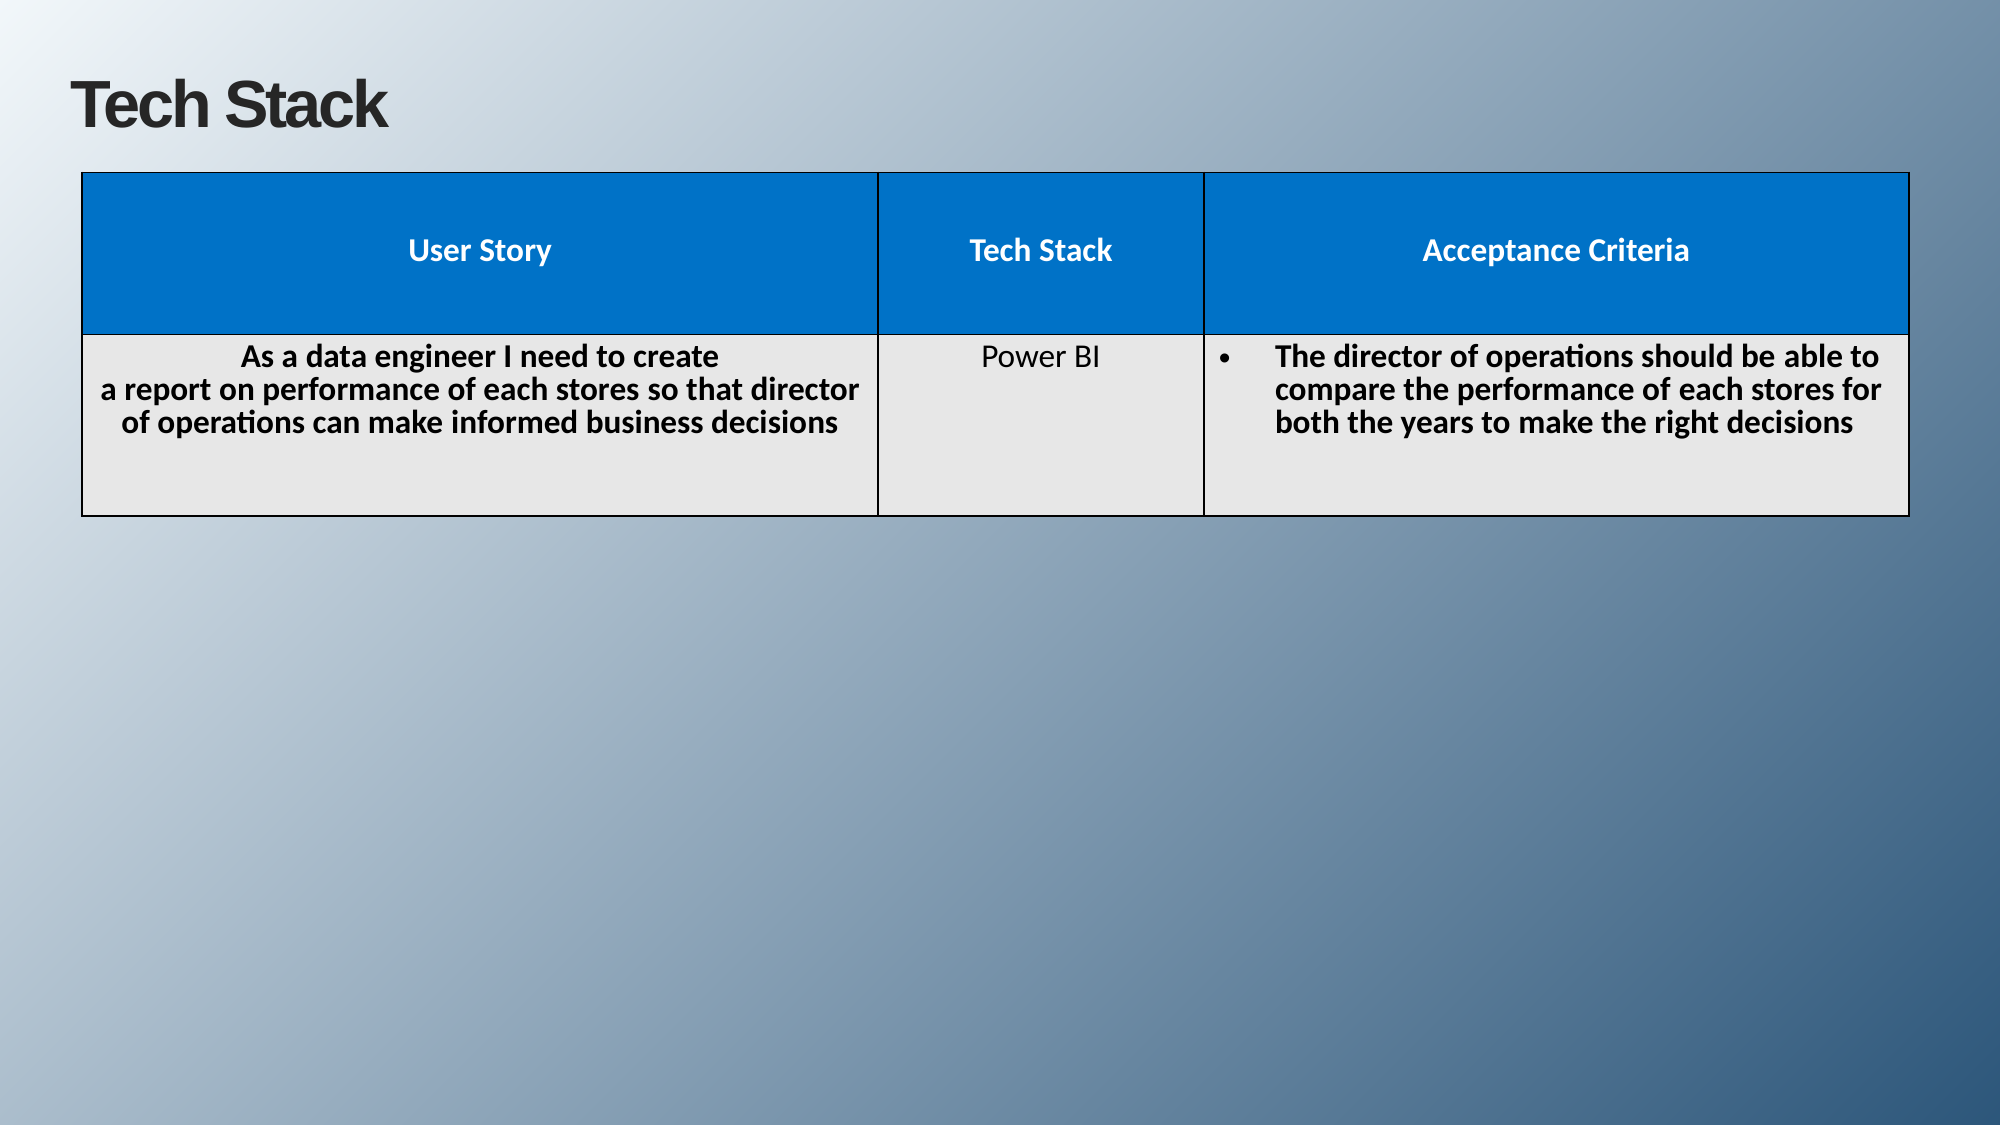

# Tech Stack
| User Story​ | Tech Stack​ | Acceptance Criteria​ |
| --- | --- | --- |
| As a data engineer I need to create a report on performance of each stores so that director of operations can make informed business decisions​ ​ ​ | Power BI​ | The director of operations should be able to compare the performance of each stores for both the years to make the right decisions​ ​ |